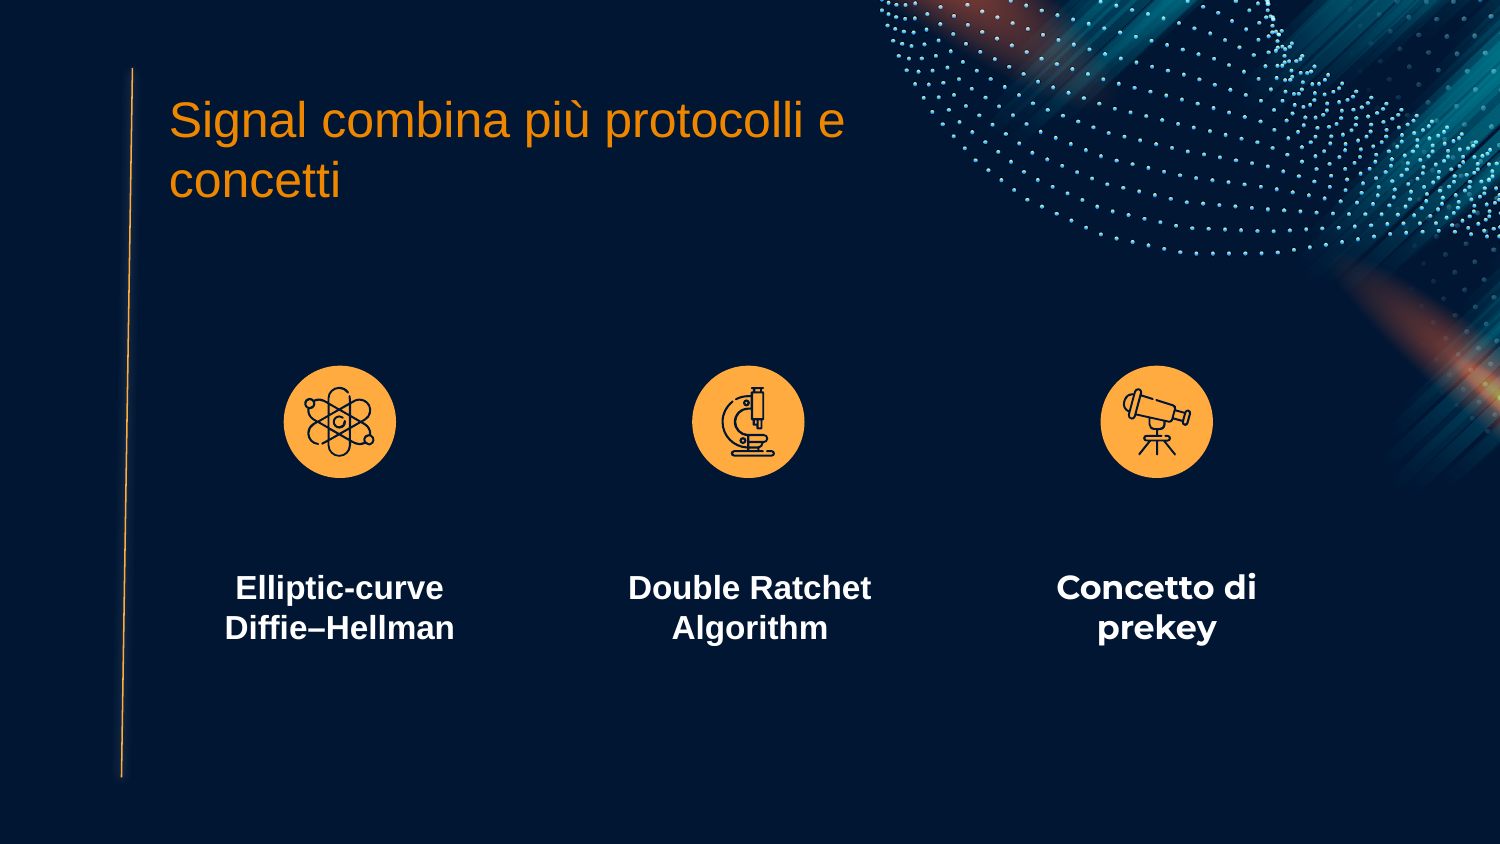

# Signal combina più protocolli e concetti

 Elliptic-curve
Diffie–Hellman
Double Ratchet Algorithm
Concetto di prekey